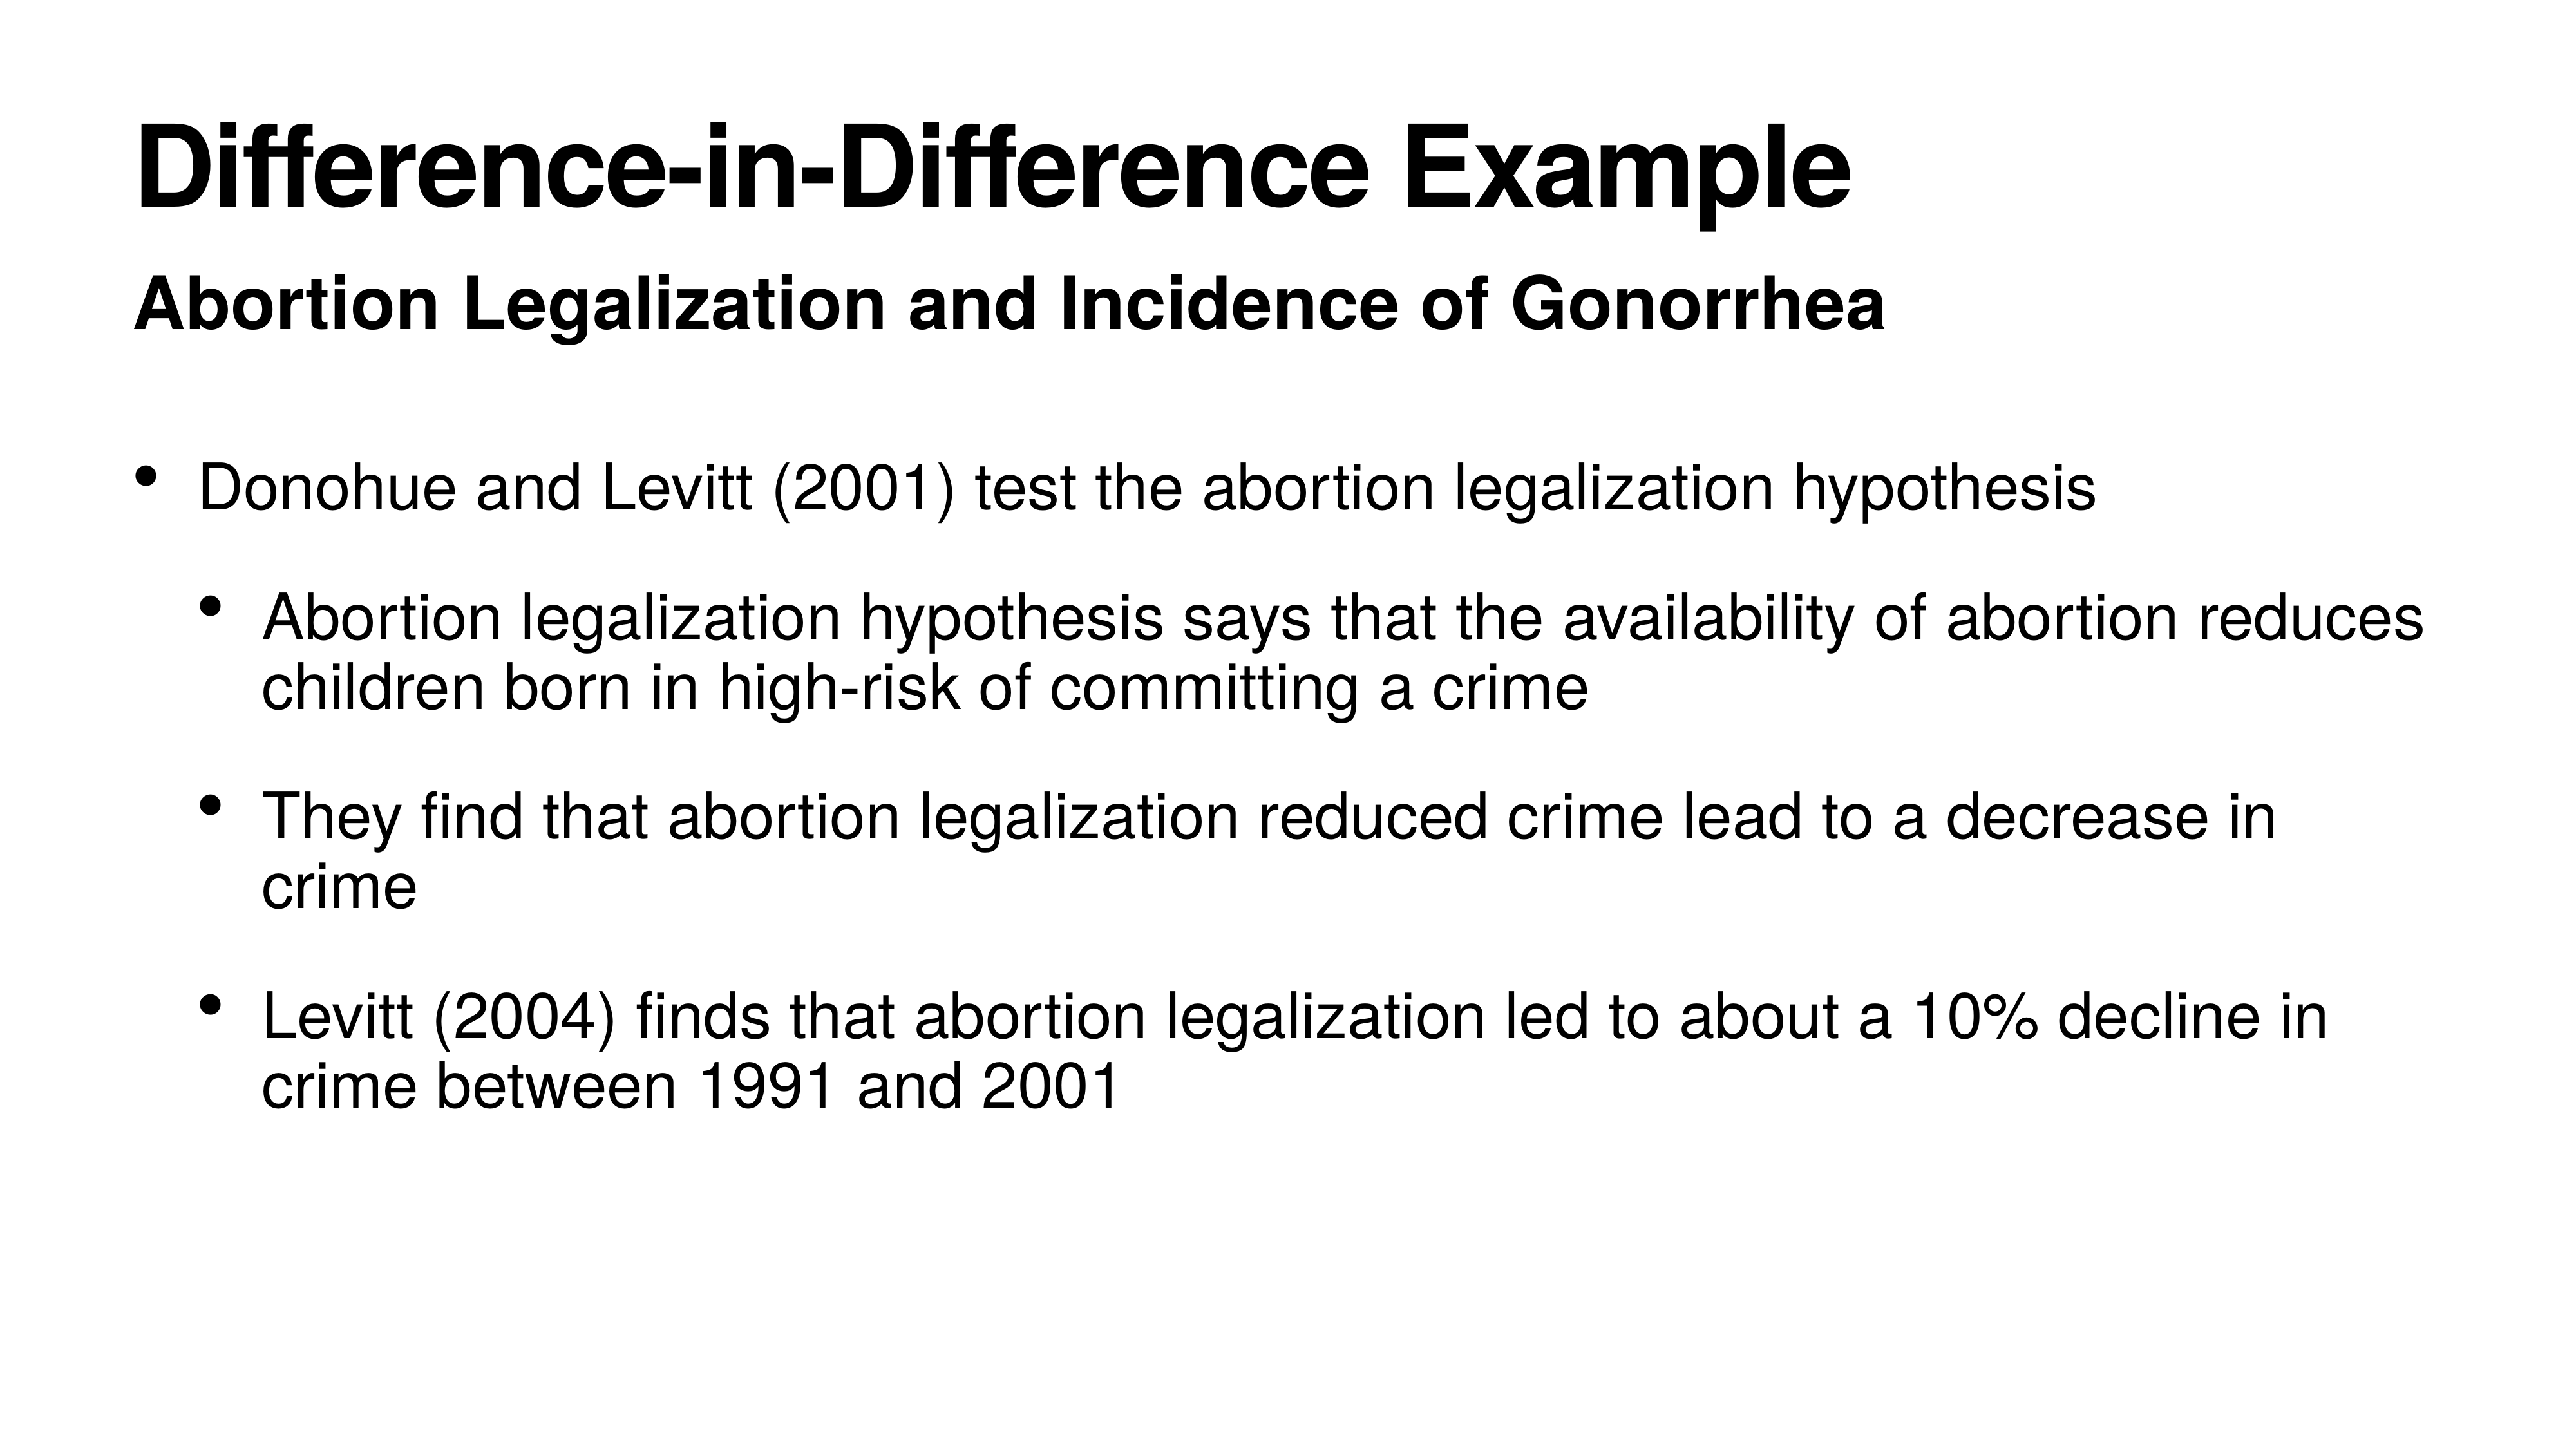

# Difference-in-Difference Example
Abortion Legalization and Incidence of Gonorrhea
Donohue and Levitt (2001) test the abortion legalization hypothesis
Abortion legalization hypothesis says that the availability of abortion reduces children born in high-risk of committing a crime
They find that abortion legalization reduced crime lead to a decrease in crime
Levitt (2004) finds that abortion legalization led to about a 10% decline in crime between 1991 and 2001